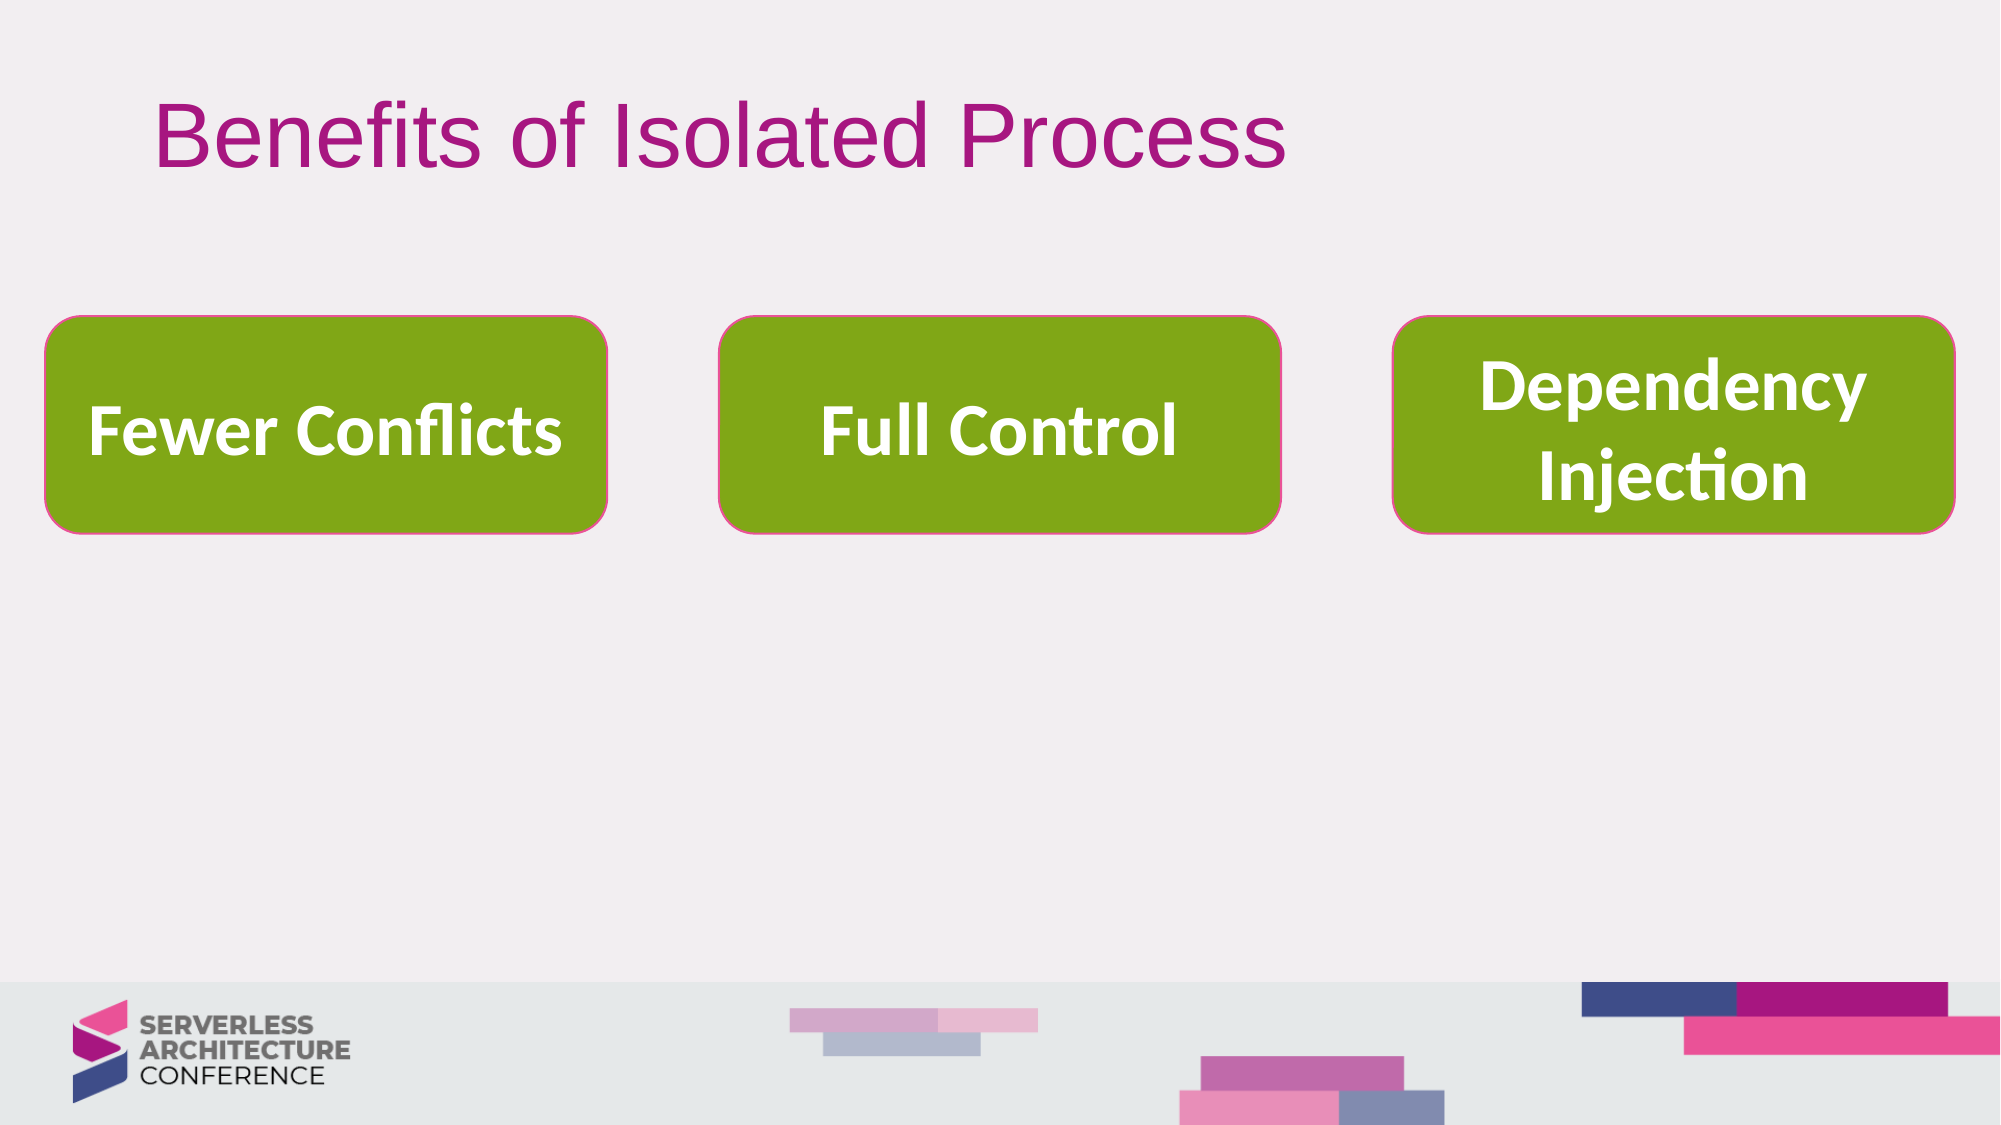

# Benefits of Isolated Process
Full Control
Dependency Injection
Fewer Conflicts